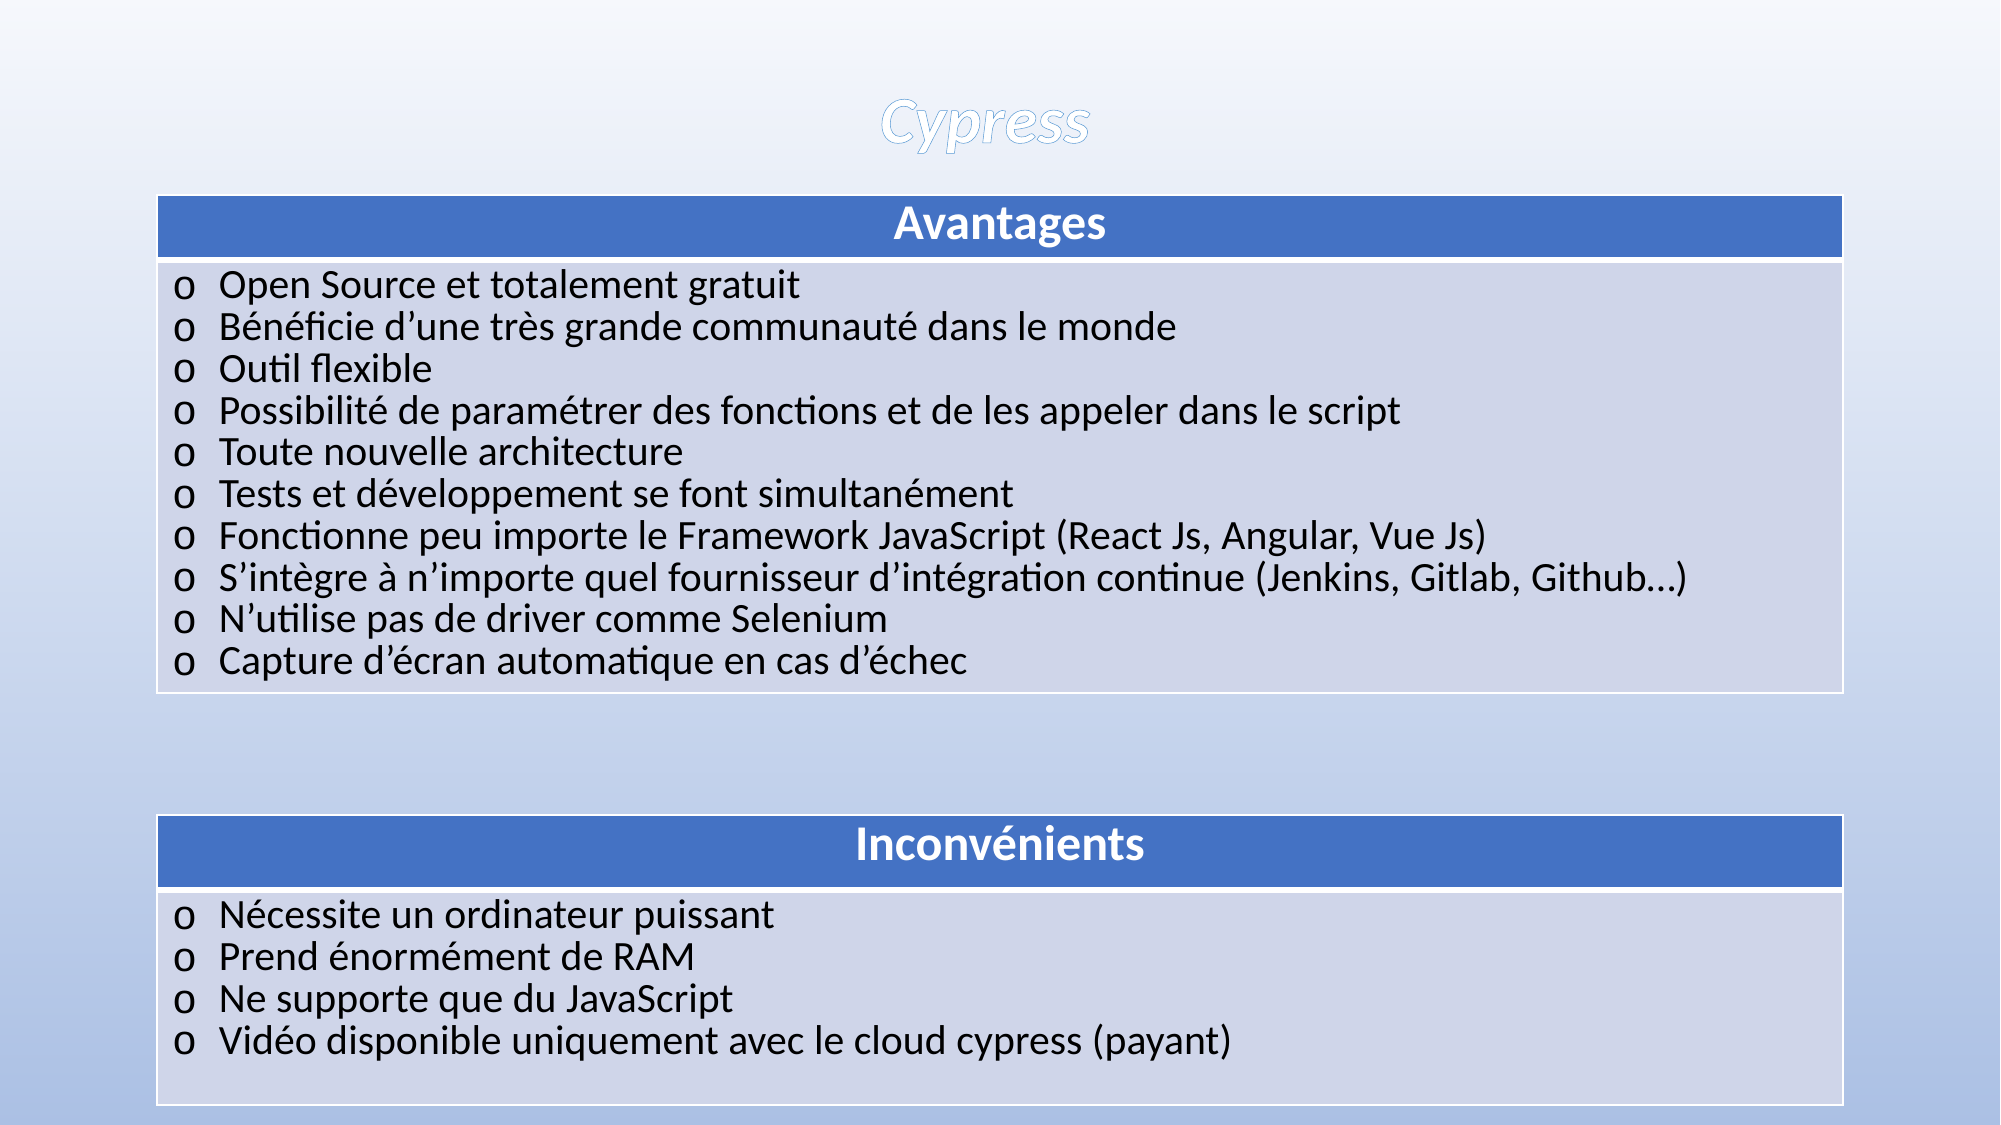

Cypress
| Avantages |
| --- |
| Open Source et totalement gratuit Bénéficie d’une très grande communauté dans le monde Outil flexible Possibilité de paramétrer des fonctions et de les appeler dans le script Toute nouvelle architecture Tests et développement se font simultanément Fonctionne peu importe le Framework JavaScript (React Js, Angular, Vue Js) S’intègre à n’importe quel fournisseur d’intégration continue (Jenkins, Gitlab, Github…) N’utilise pas de driver comme Selenium Capture d’écran automatique en cas d’échec |
| Inconvénients |
| --- |
| Nécessite un ordinateur puissant Prend énormément de RAM Ne supporte que du JavaScript Vidéo disponible uniquement avec le cloud cypress (payant) |